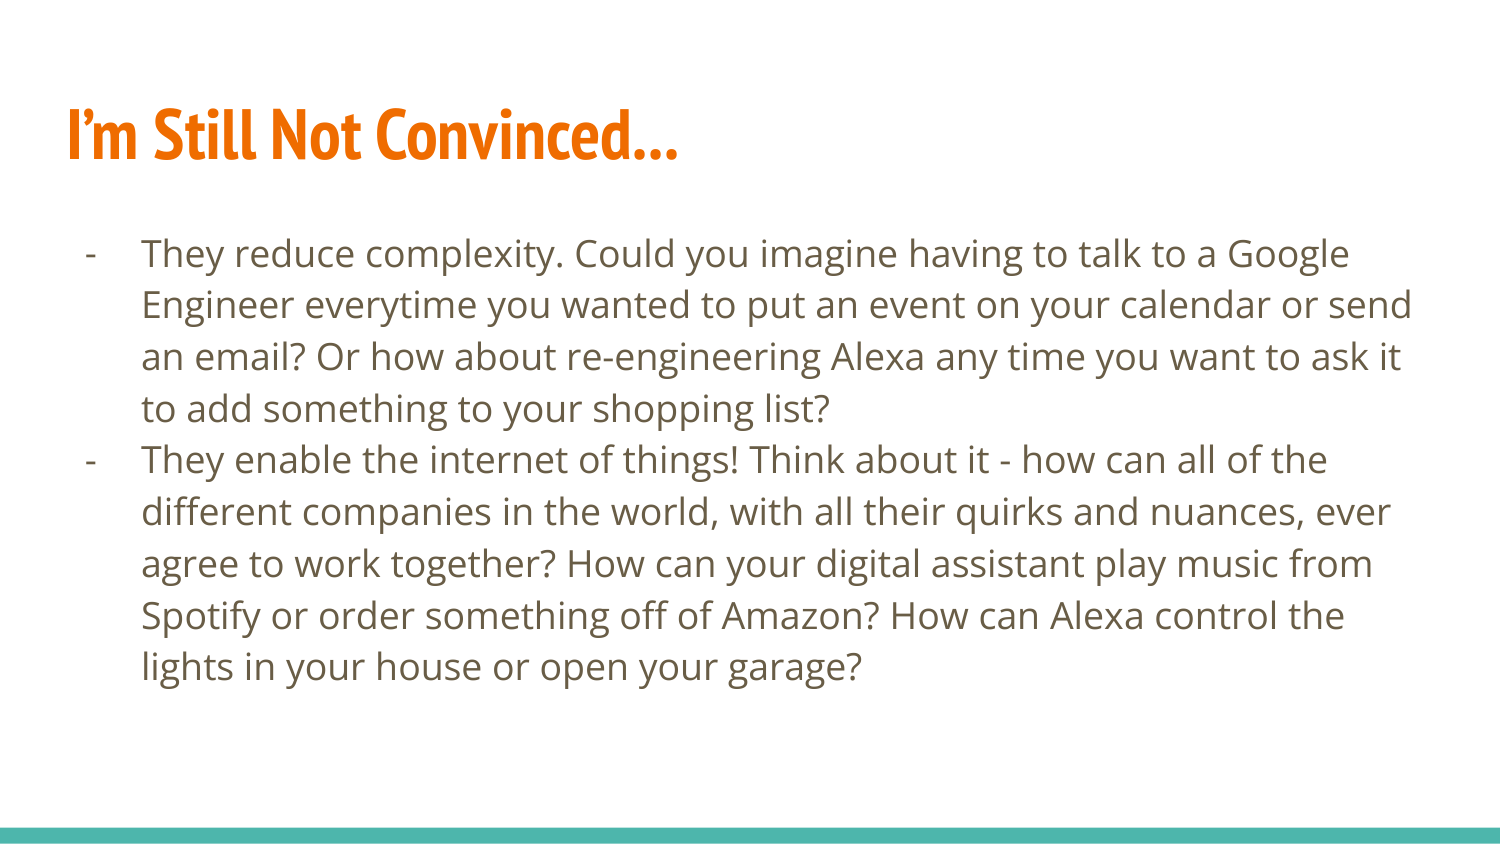

# I’m Still Not Convinced...
They reduce complexity. Could you imagine having to talk to a Google Engineer everytime you wanted to put an event on your calendar or send an email? Or how about re-engineering Alexa any time you want to ask it to add something to your shopping list?
They enable the internet of things! Think about it - how can all of the different companies in the world, with all their quirks and nuances, ever agree to work together? How can your digital assistant play music from Spotify or order something off of Amazon? How can Alexa control the lights in your house or open your garage?